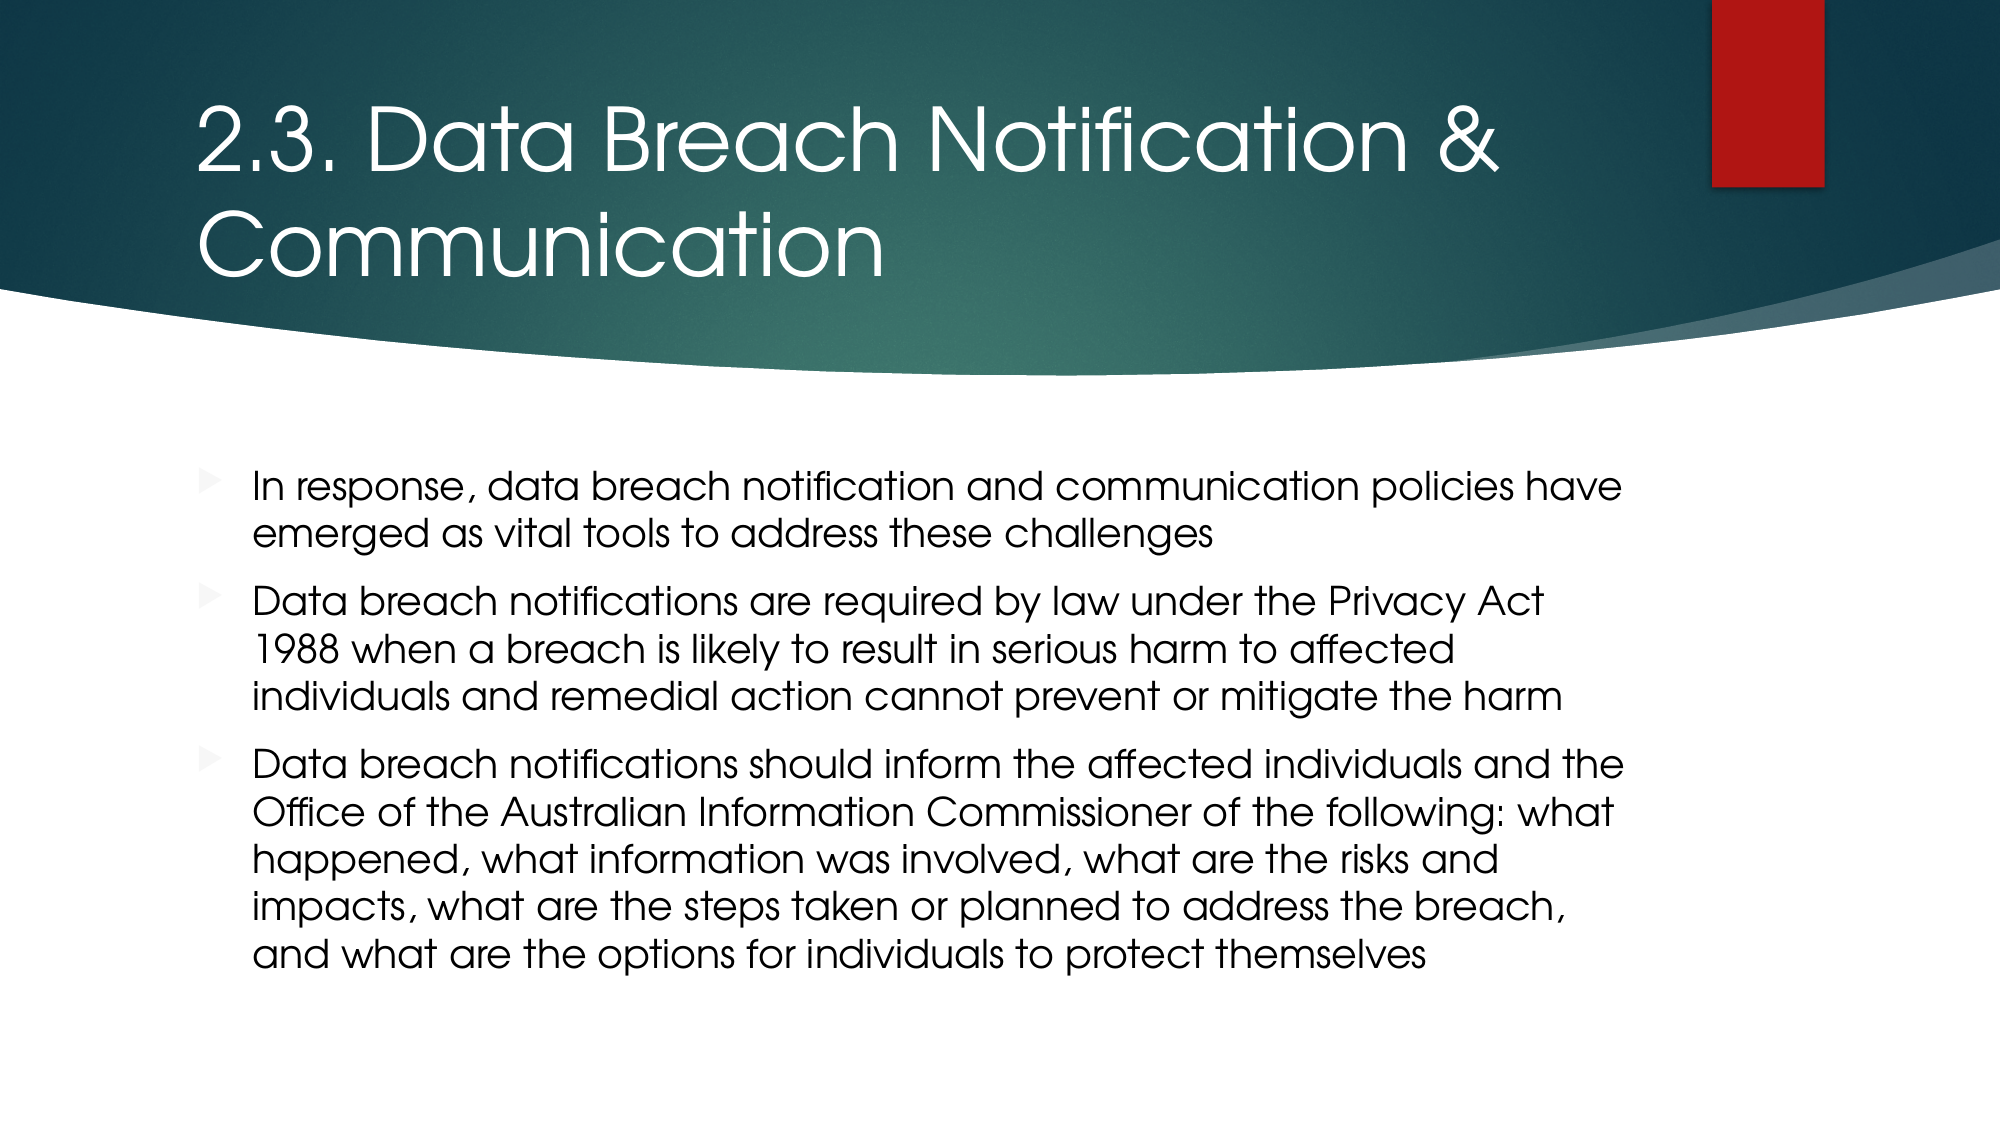

# 2.3. Data Breach Notification & Communication

In response, data breach notification and communication policies have emerged as vital tools to address these challenges
Data breach notifications are required by law under the Privacy Act 1988 when a breach is likely to result in serious harm to affected individuals and remedial action cannot prevent or mitigate the harm
Data breach notifications should inform the affected individuals and the Office of the Australian Information Commissioner of the following: what happened, what information was involved, what are the risks and impacts, what are the steps taken or planned to address the breach, and what are the options for individuals to protect themselves